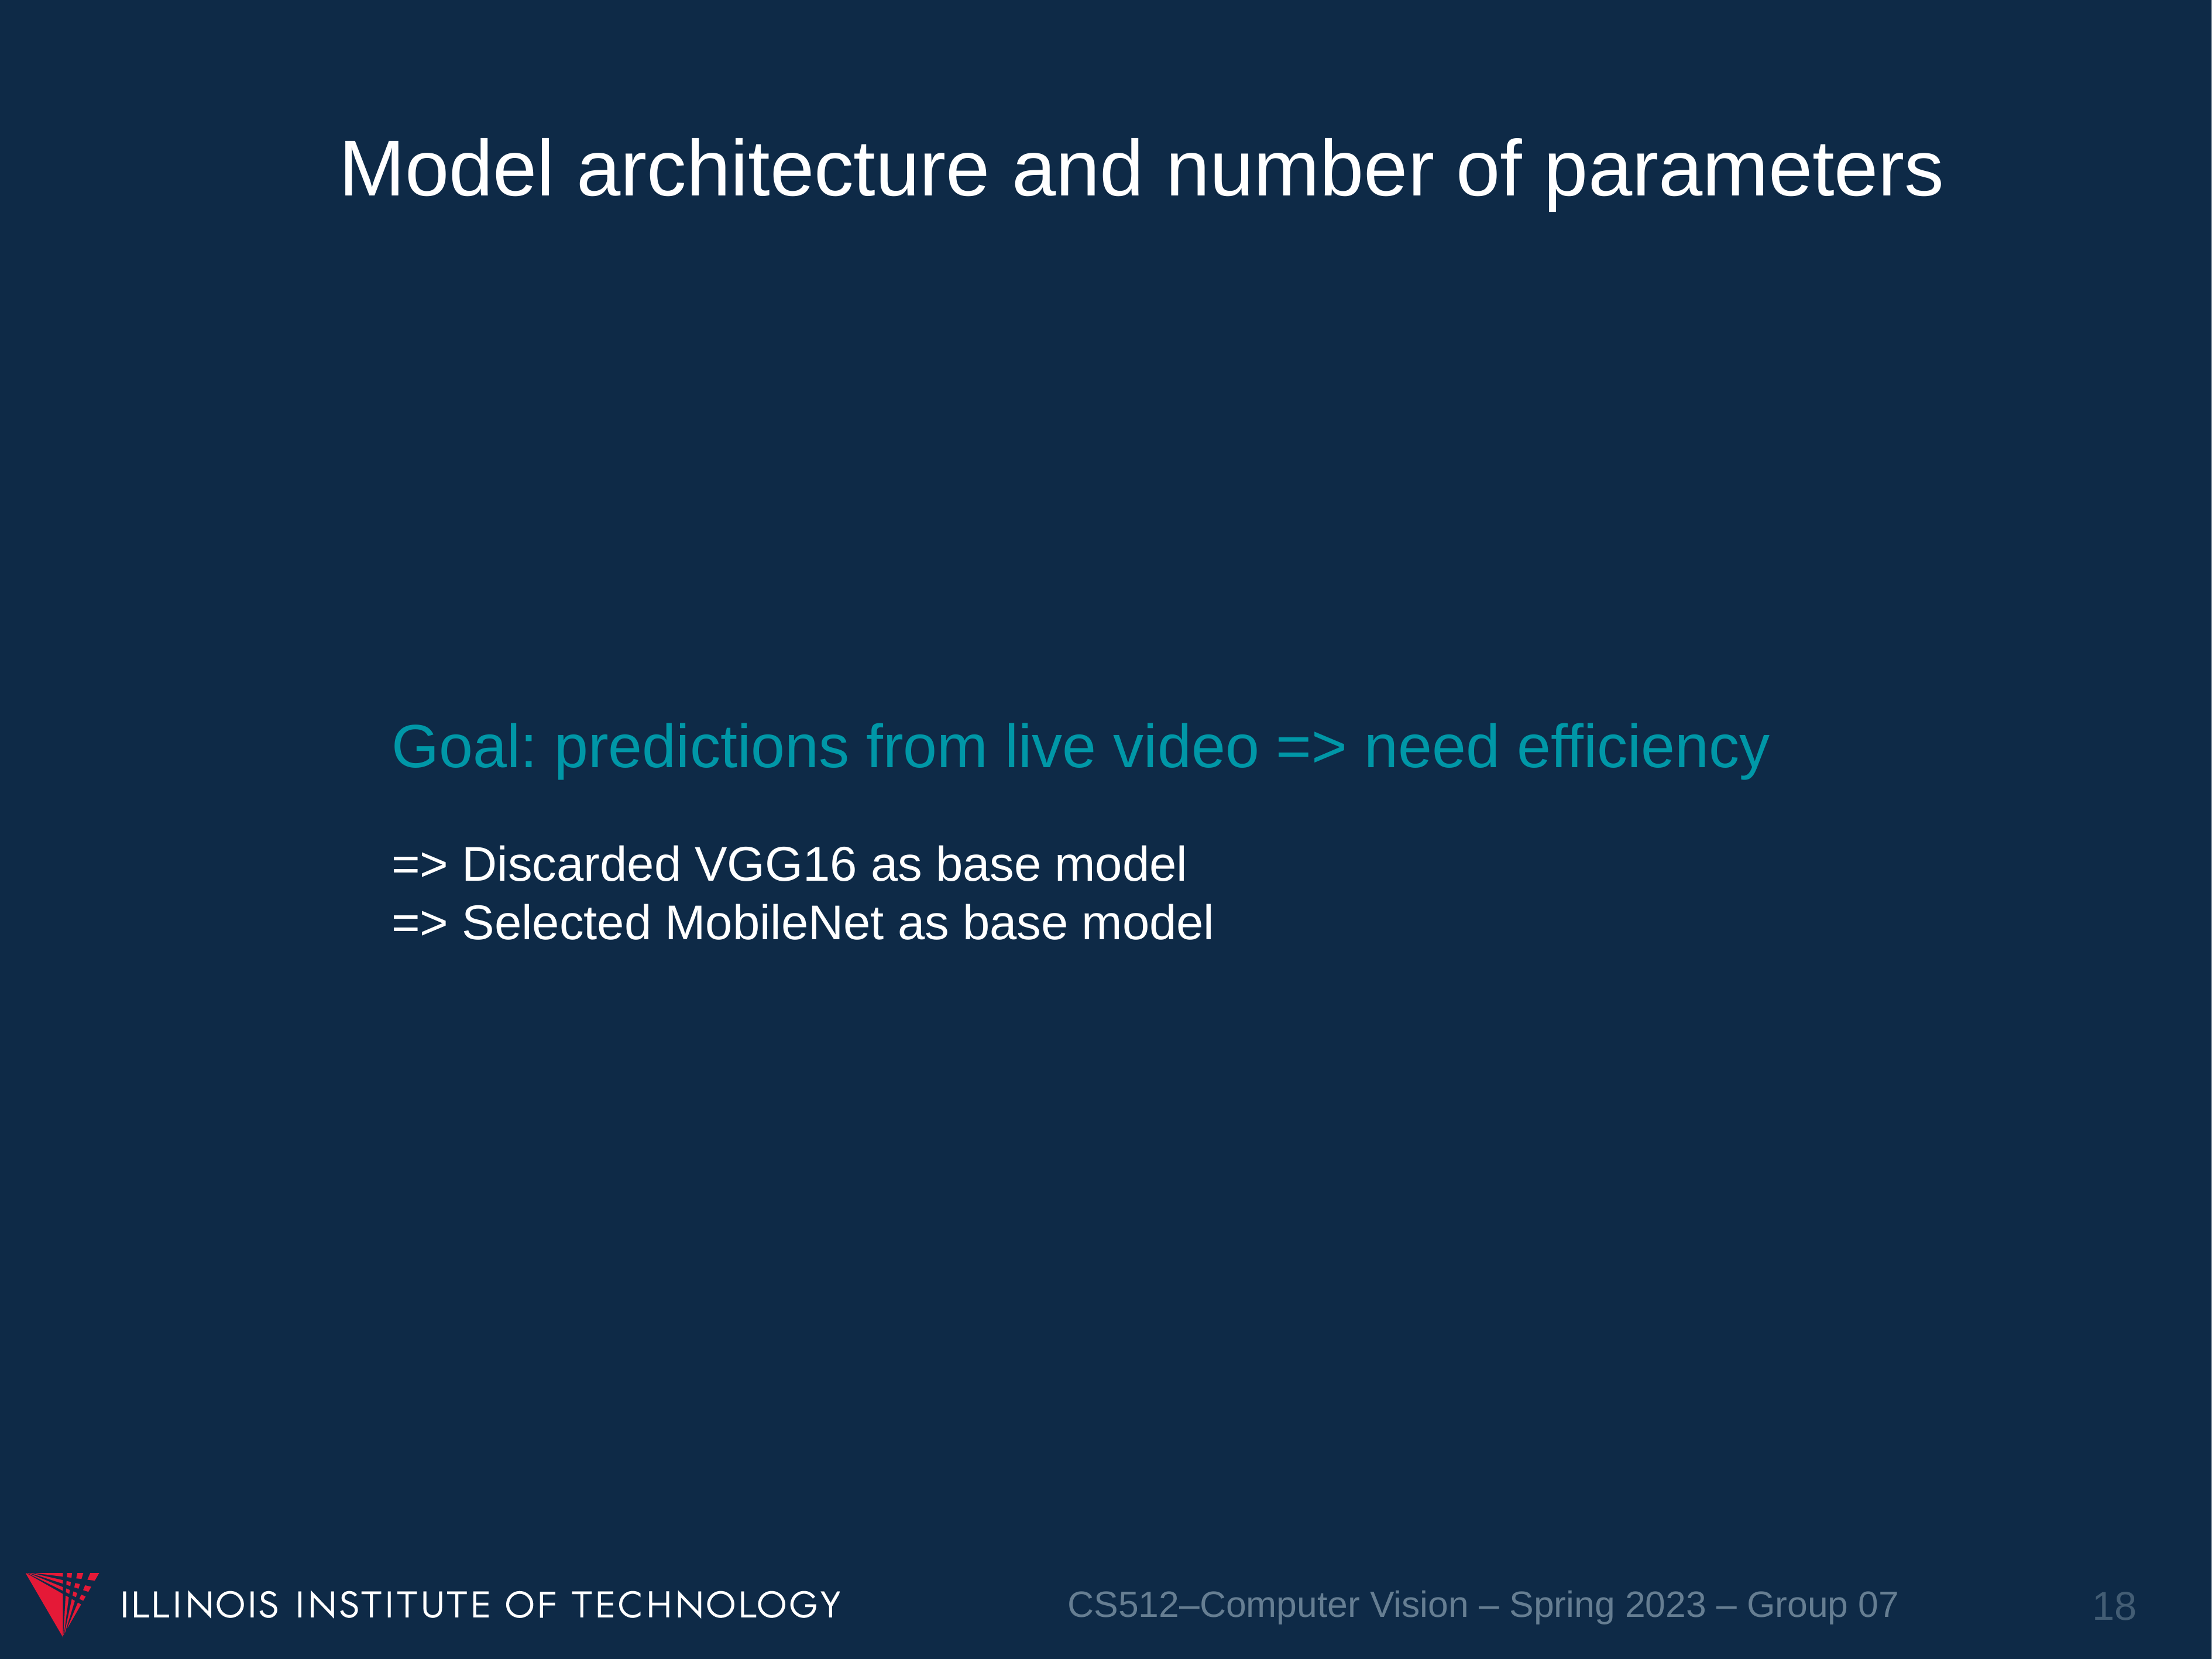

Model architecture and number of parameters
Goal: predictions from live video => need efficiency

=> Discarded VGG16 as base model
=> Selected MobileNet as base model
18